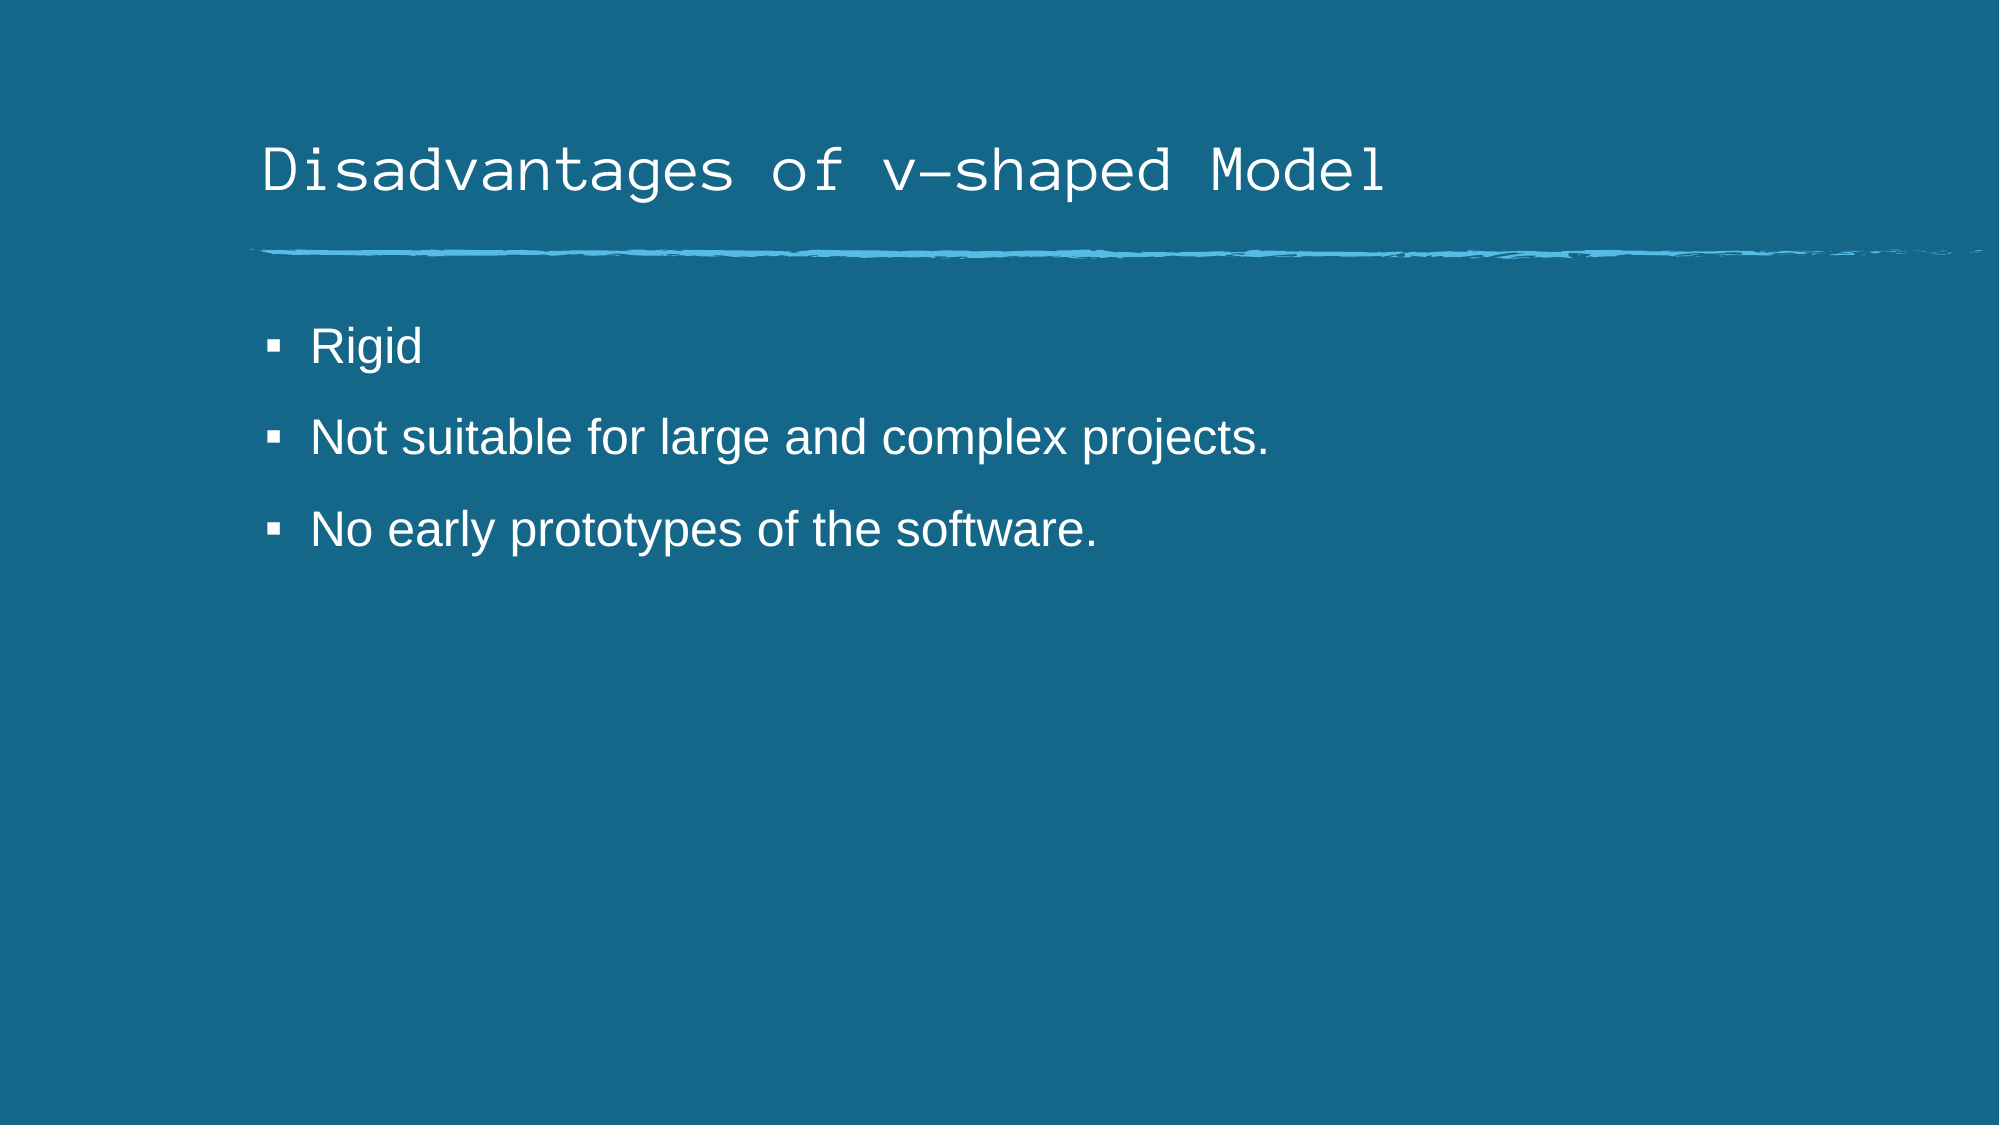

# Disadvantages of v-shaped Model
Rigid
Not suitable for large and complex projects.
No early prototypes of the software.